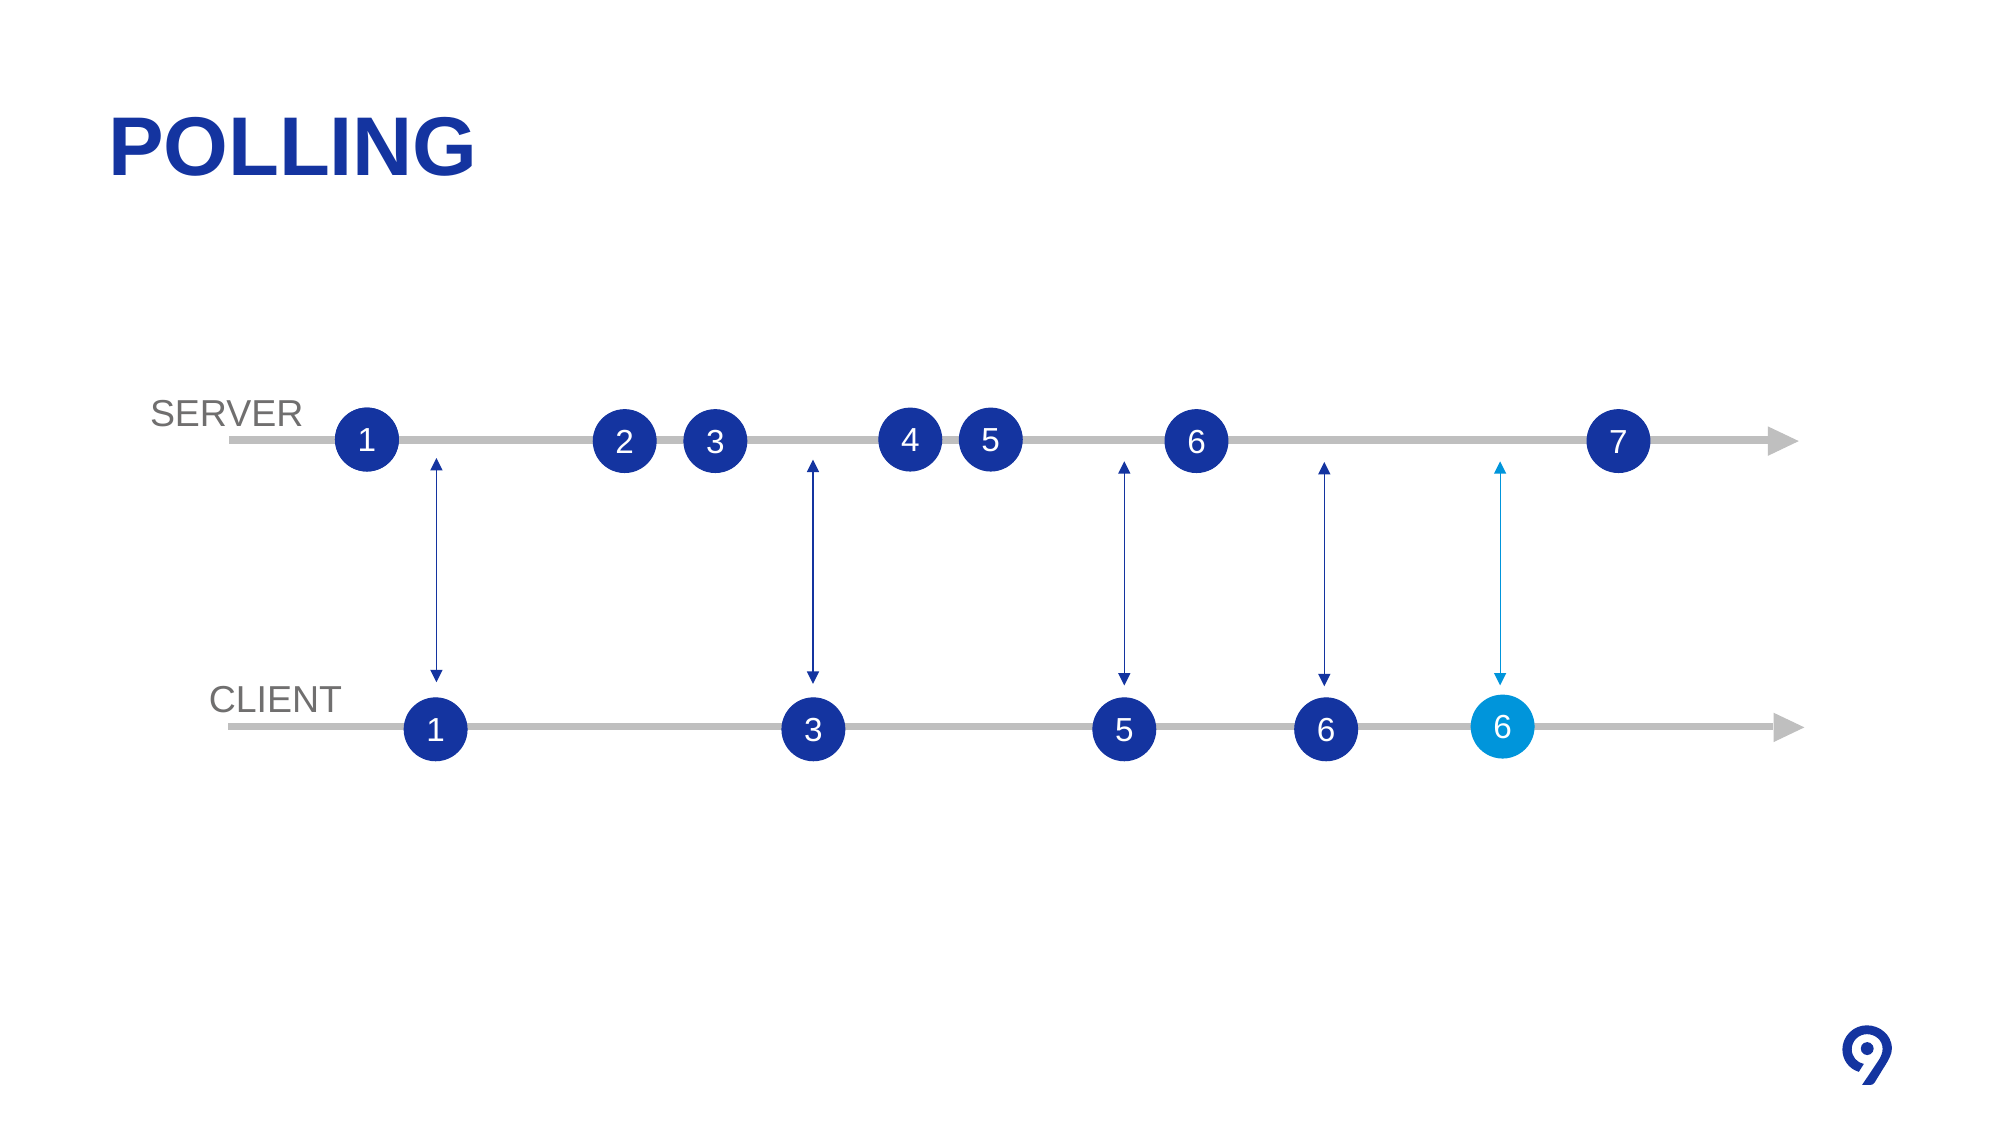

# Polling
SERVER
1
1
4
5
2
3
6
7

CLIENT
6
1
3
5
6